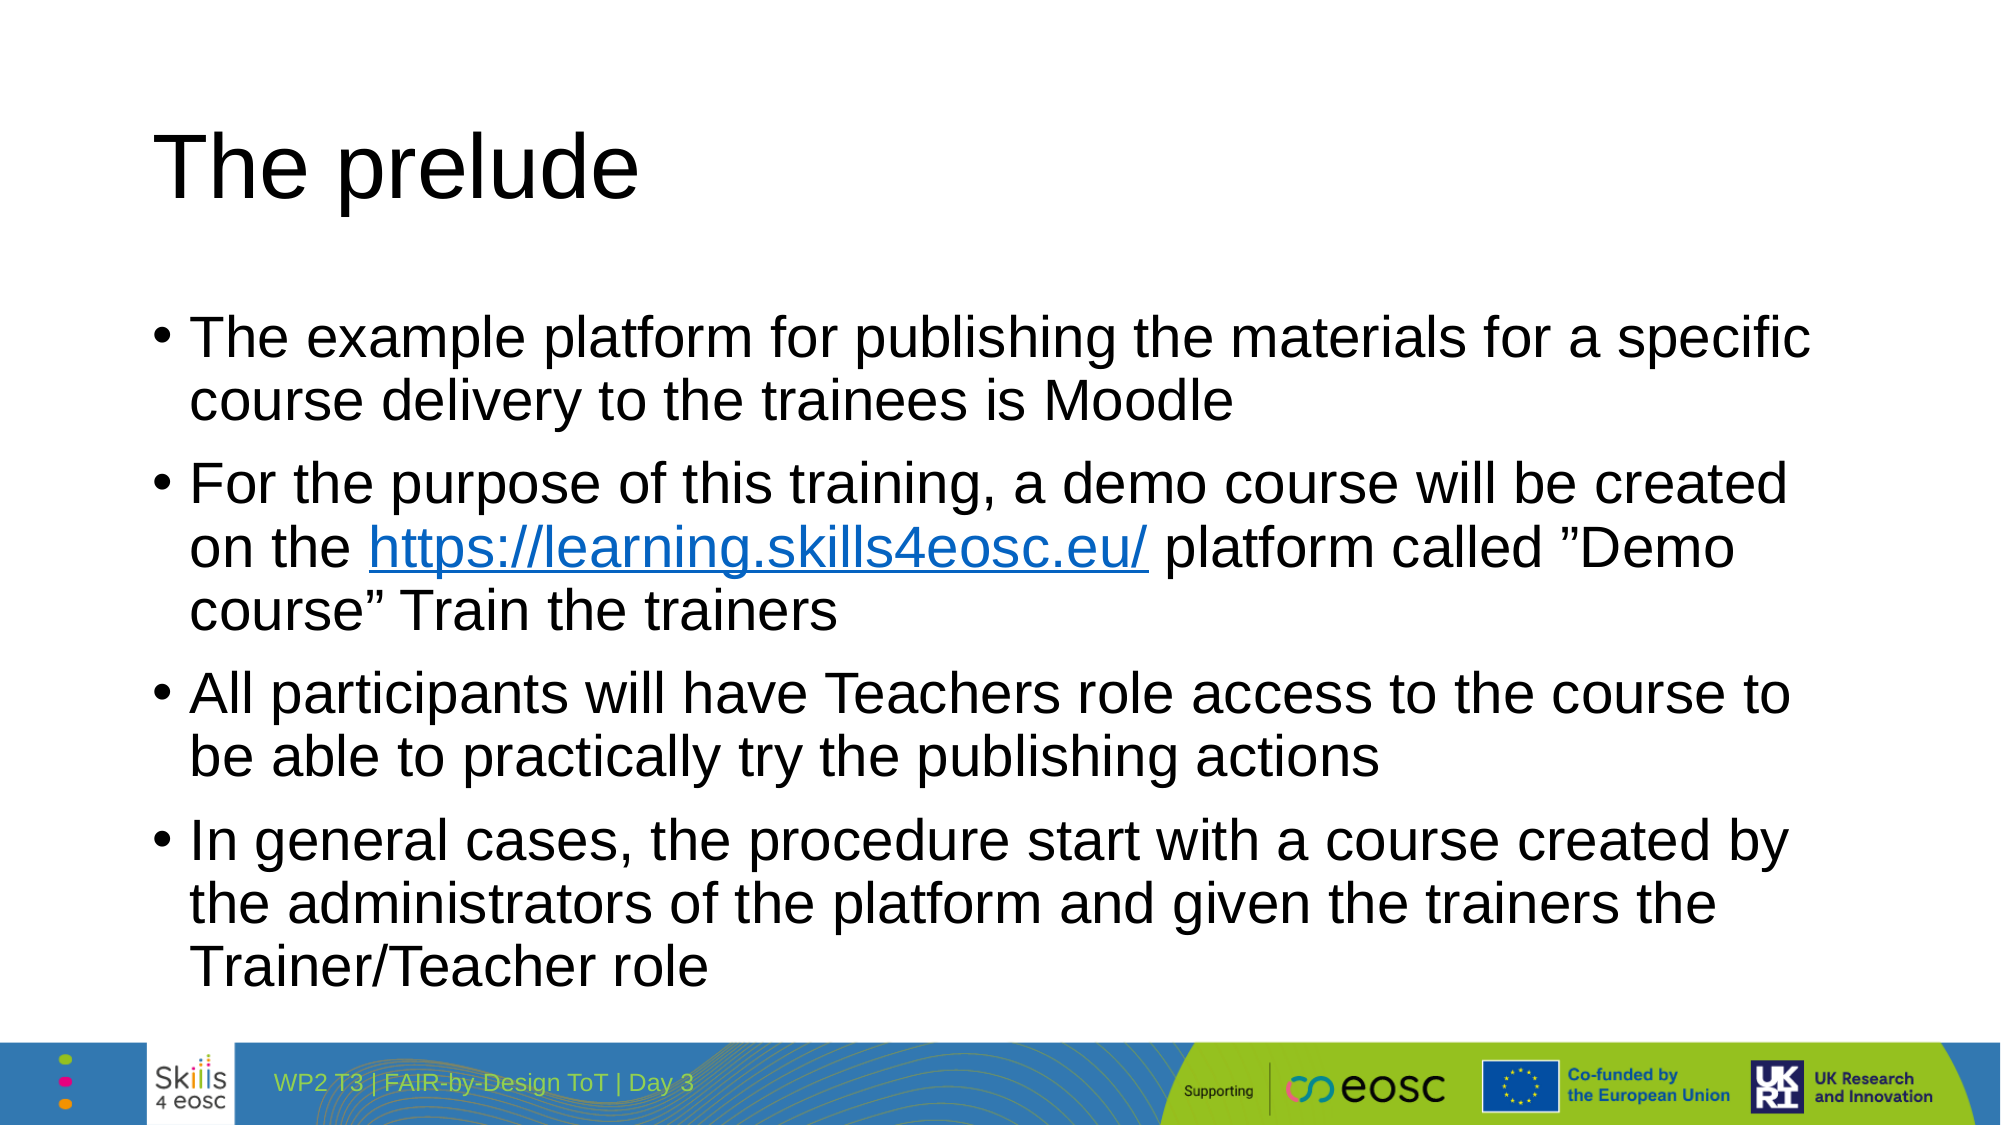

# The prelude
The example platform for publishing the materials for a specific course delivery to the trainees is Moodle
For the purpose of this training, a demo course will be created on the https://learning.skills4eosc.eu/ platform called ”Demo course” Train the trainers
All participants will have Teachers role access to the course to be able to practically try the publishing actions
In general cases, the procedure start with a course created by the administrators of the platform and given the trainers the Trainer/Teacher role

WP2 T3 | FAIR-by-Design ToT | Day 3